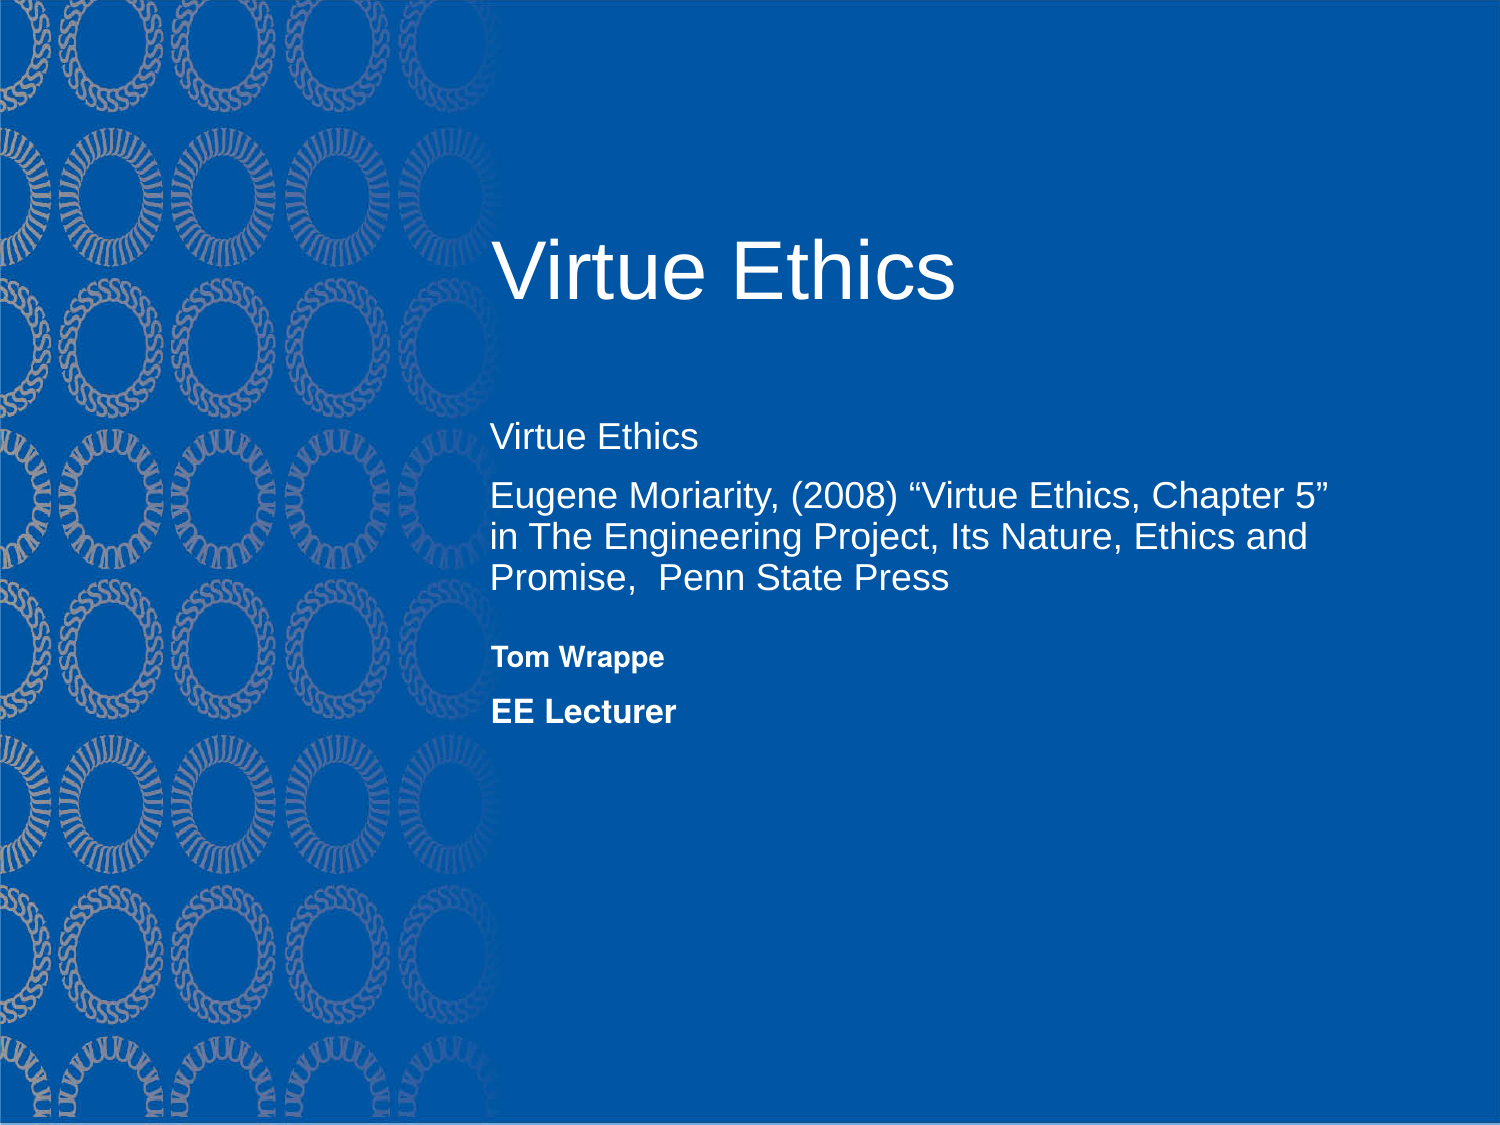

Virtue Ethics
Virtue Ethics
Eugene Moriarity, (2008) “Virtue Ethics, Chapter 5” in The Engineering Project, Its Nature, Ethics and Promise,  Penn State Press
Tom Wrappe
EE Lecturer